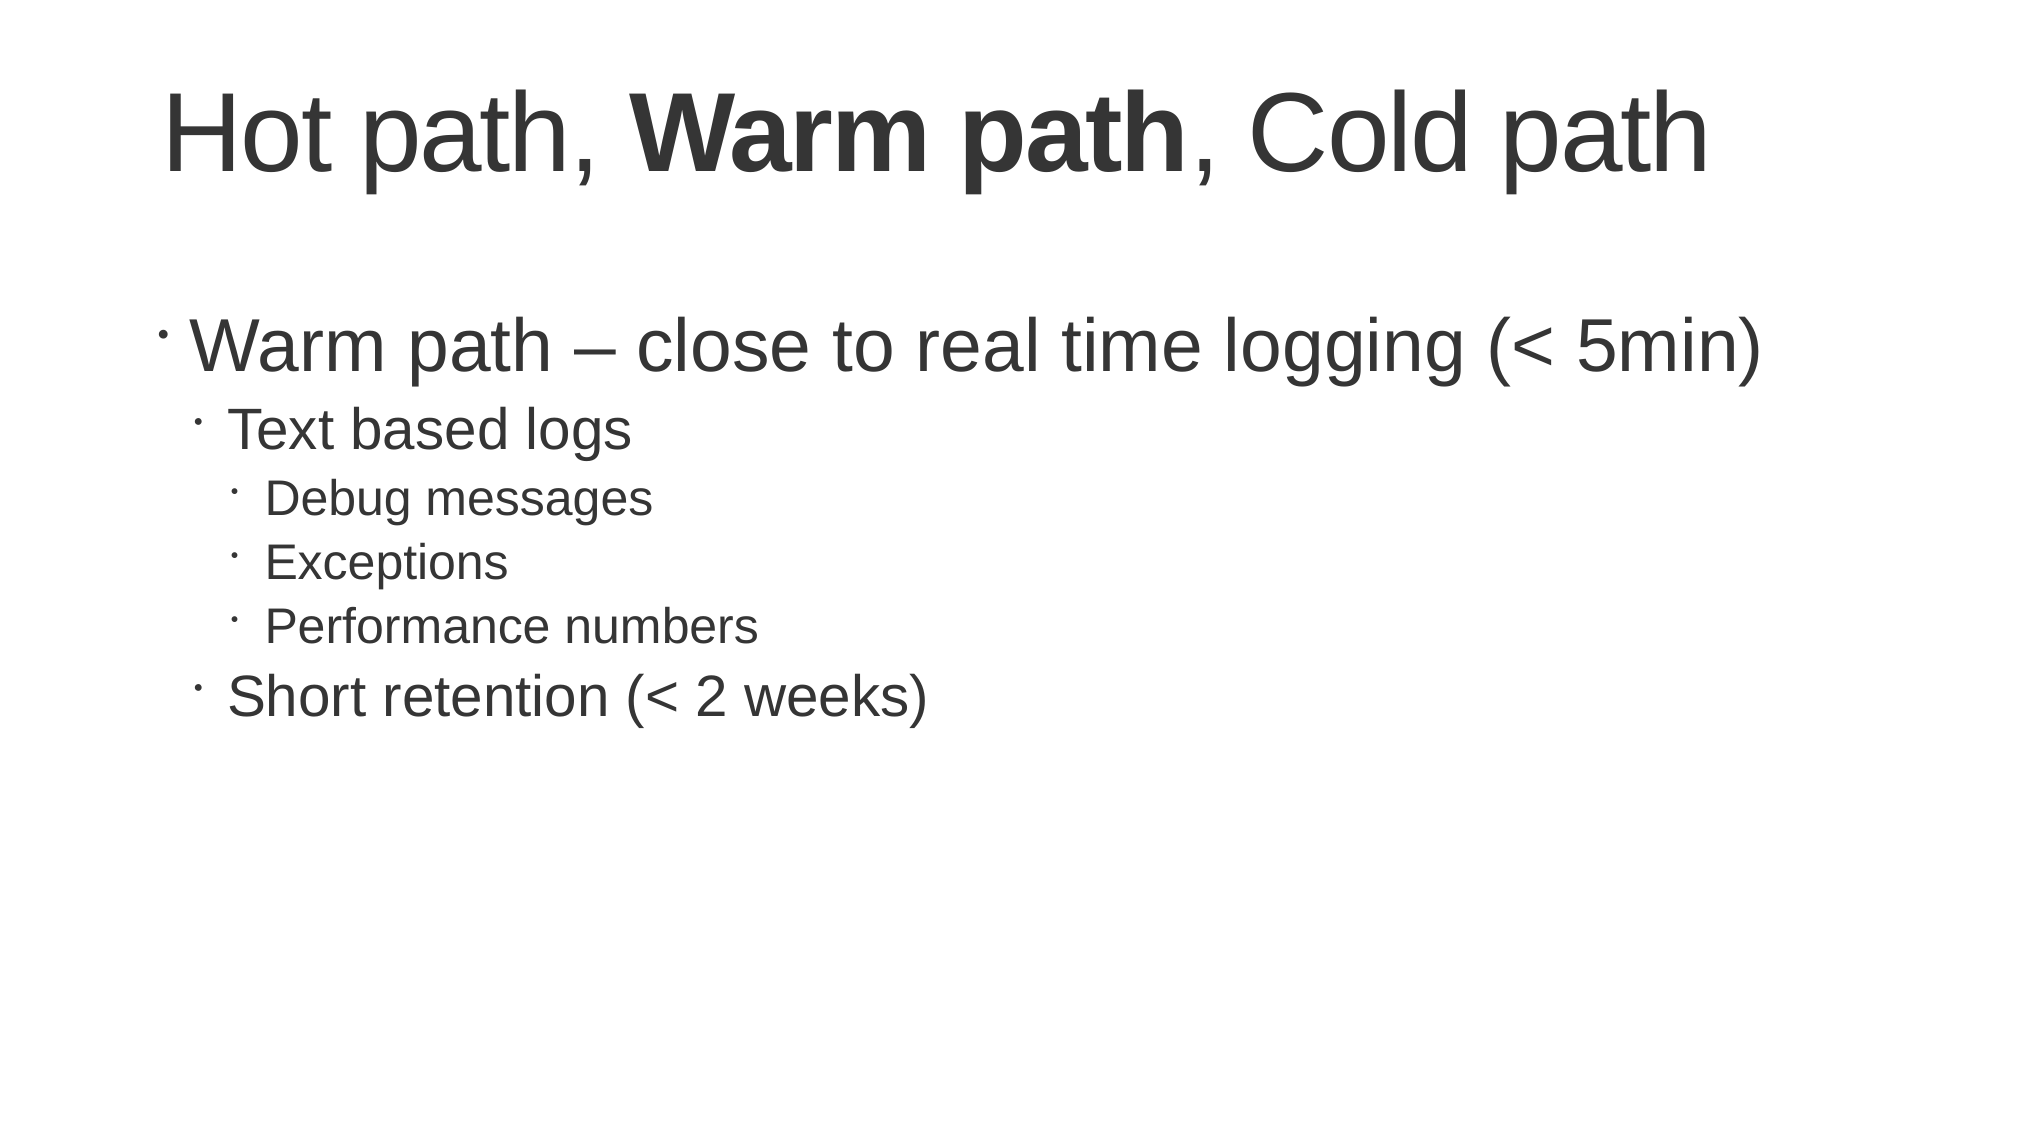

Hot path, Warm path, Cold path
Warm path – close to real time logging (< 5min)
Text based logs
Debug messages
Exceptions
Performance numbers
Short retention (< 2 weeks)